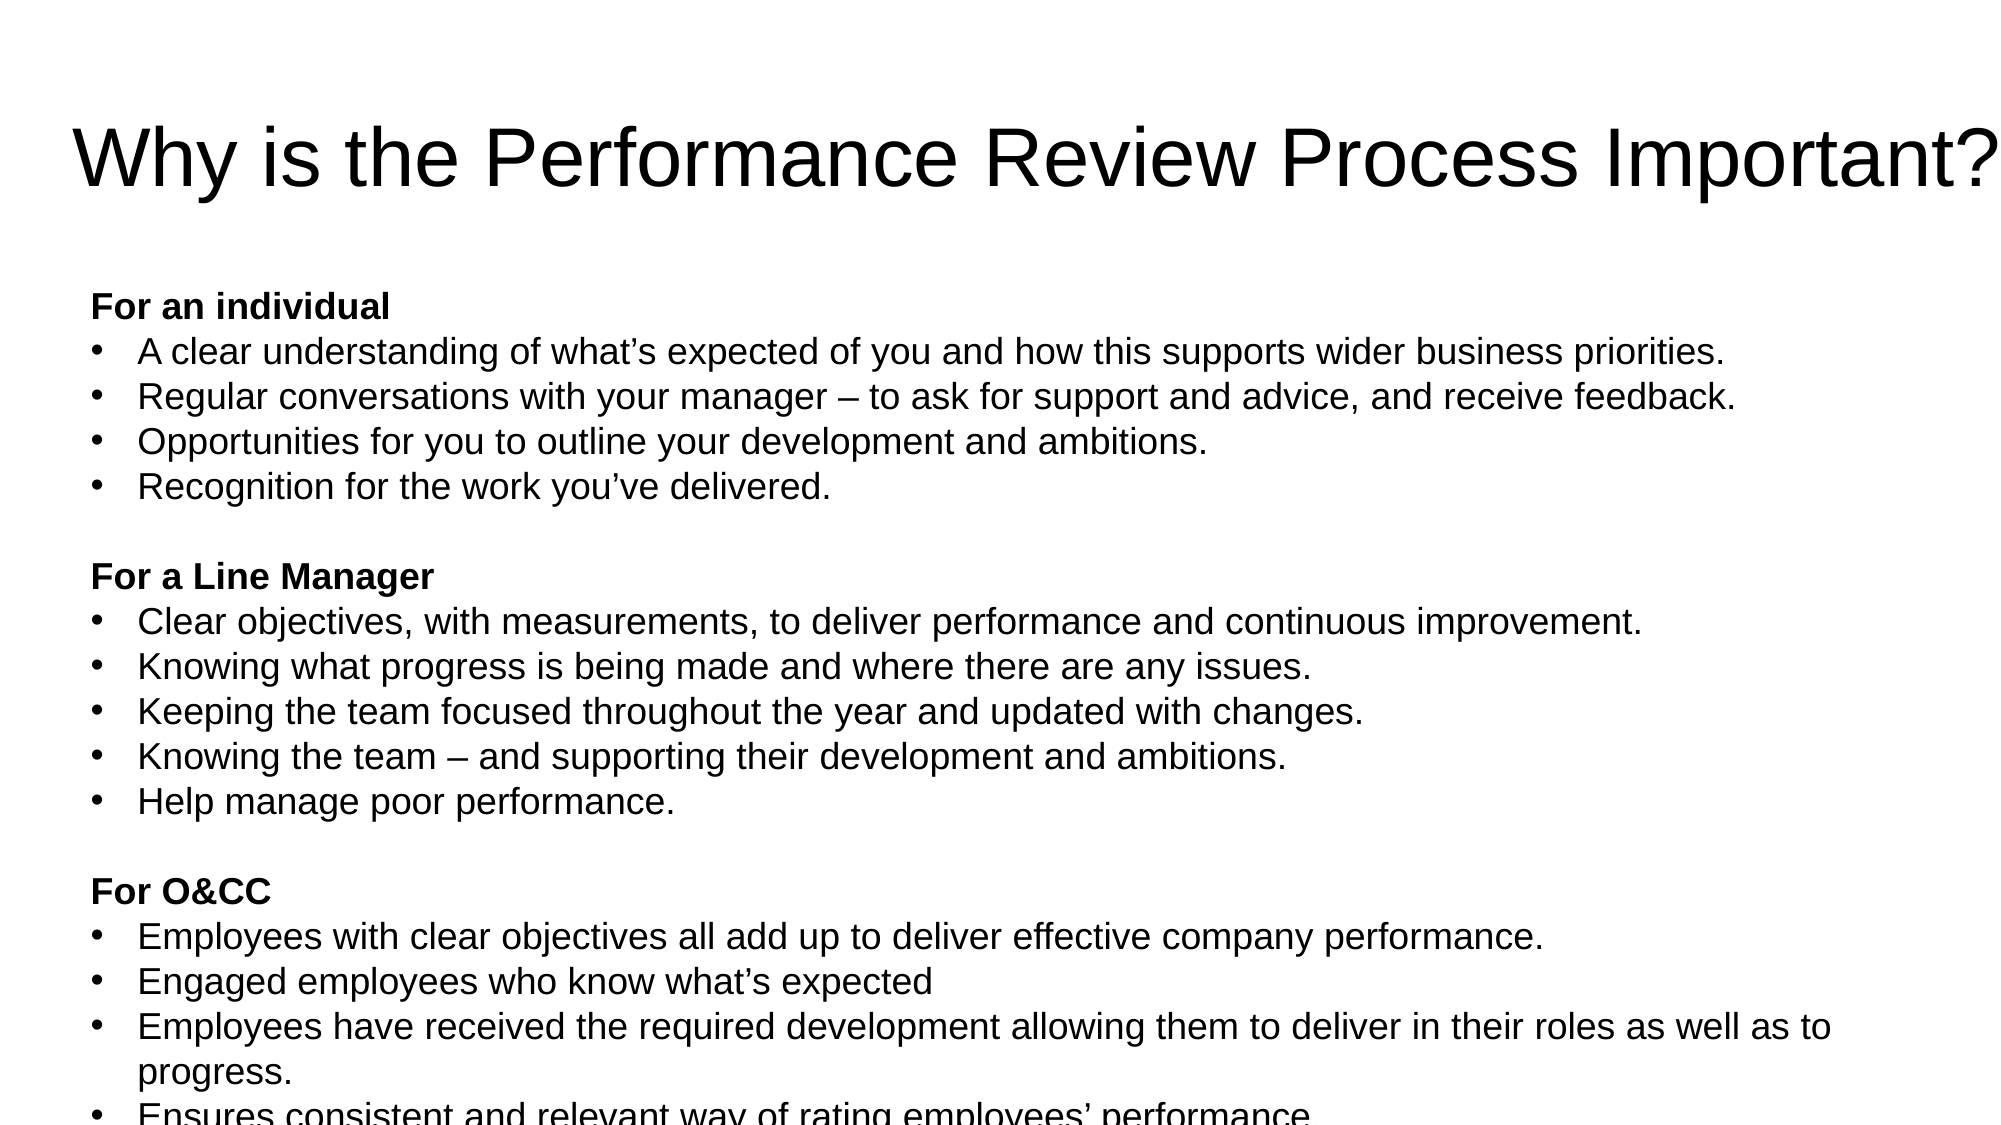

Why is the Performance Review Process Important?
For an individual
A clear understanding of what’s expected of you and how this supports wider business priorities.
Regular conversations with your manager – to ask for support and advice, and receive feedback.
Opportunities for you to outline your development and ambitions.
Recognition for the work you’ve delivered.

For a Line Manager
Clear objectives, with measurements, to deliver performance and continuous improvement.
Knowing what progress is being made and where there are any issues.
Keeping the team focused throughout the year and updated with changes.
Knowing the team – and supporting their development and ambitions.
Help manage poor performance.

For O&CC
Employees with clear objectives all add up to deliver effective company performance.
Engaged employees who know what’s expected
Employees have received the required development allowing them to deliver in their roles as well as to progress.
Ensures consistent and relevant way of rating employees’ performance.